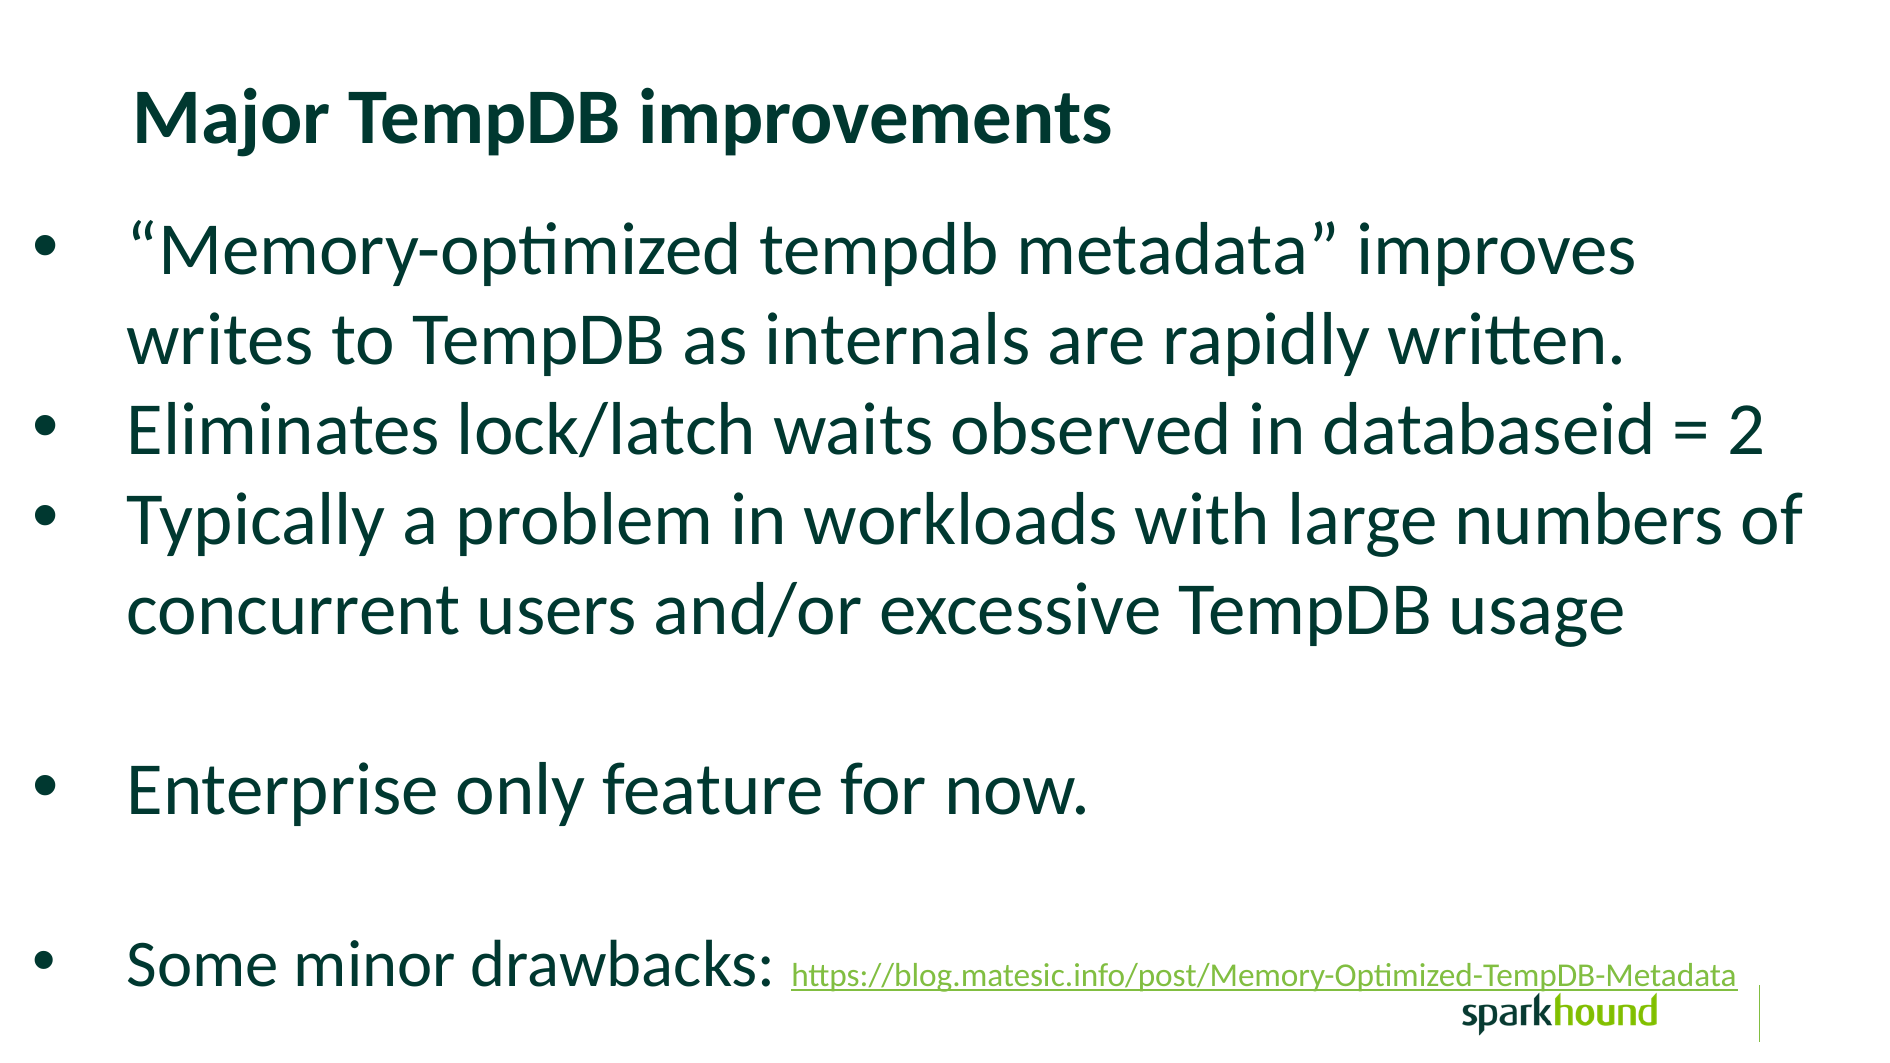

Major TempDB improvements
“Memory-optimized tempdb metadata” improves writes to TempDB as internals are rapidly written.
Eliminates lock/latch waits observed in databaseid = 2
Typically a problem in workloads with large numbers of concurrent users and/or excessive TempDB usage

Enterprise only feature for now.

Some minor drawbacks: https://blog.matesic.info/post/Memory-Optimized-TempDB-Metadata